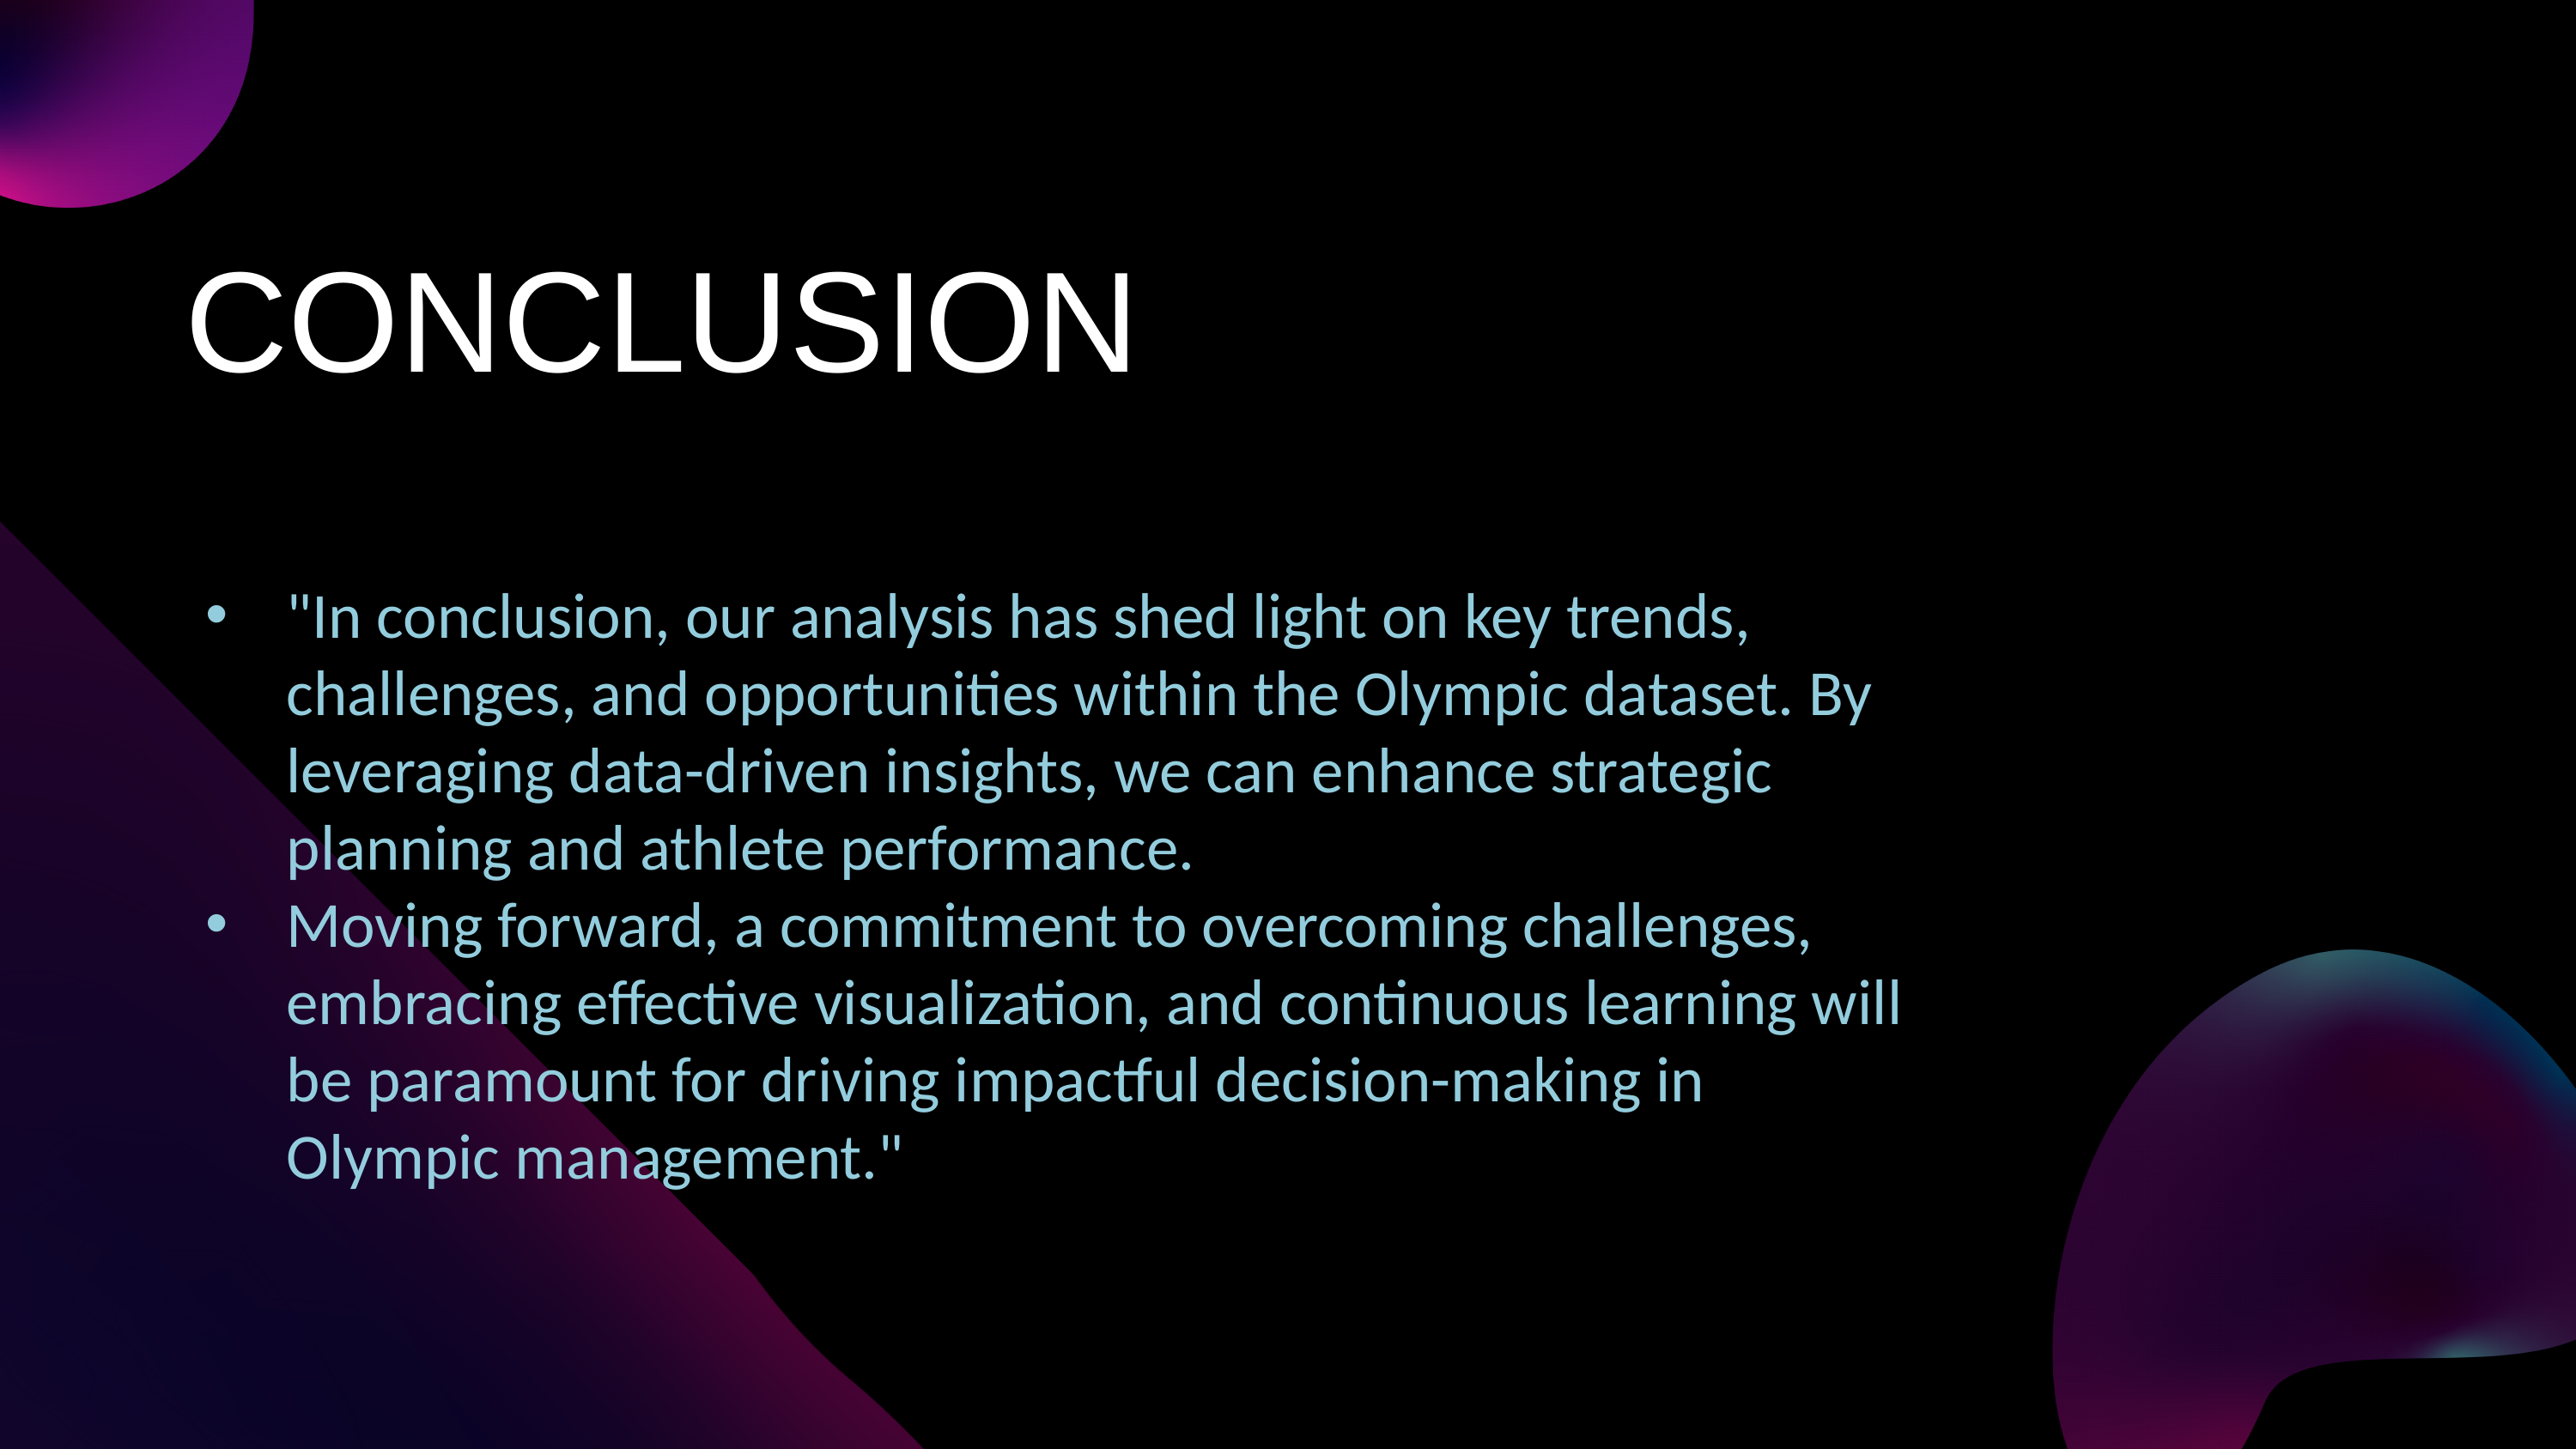

CONCLUSION
"In conclusion, our analysis has shed light on key trends, challenges, and opportunities within the Olympic dataset. By leveraging data-driven insights, we can enhance strategic planning and athlete performance.
Moving forward, a commitment to overcoming challenges, embracing effective visualization, and continuous learning will be paramount for driving impactful decision-making in Olympic management."